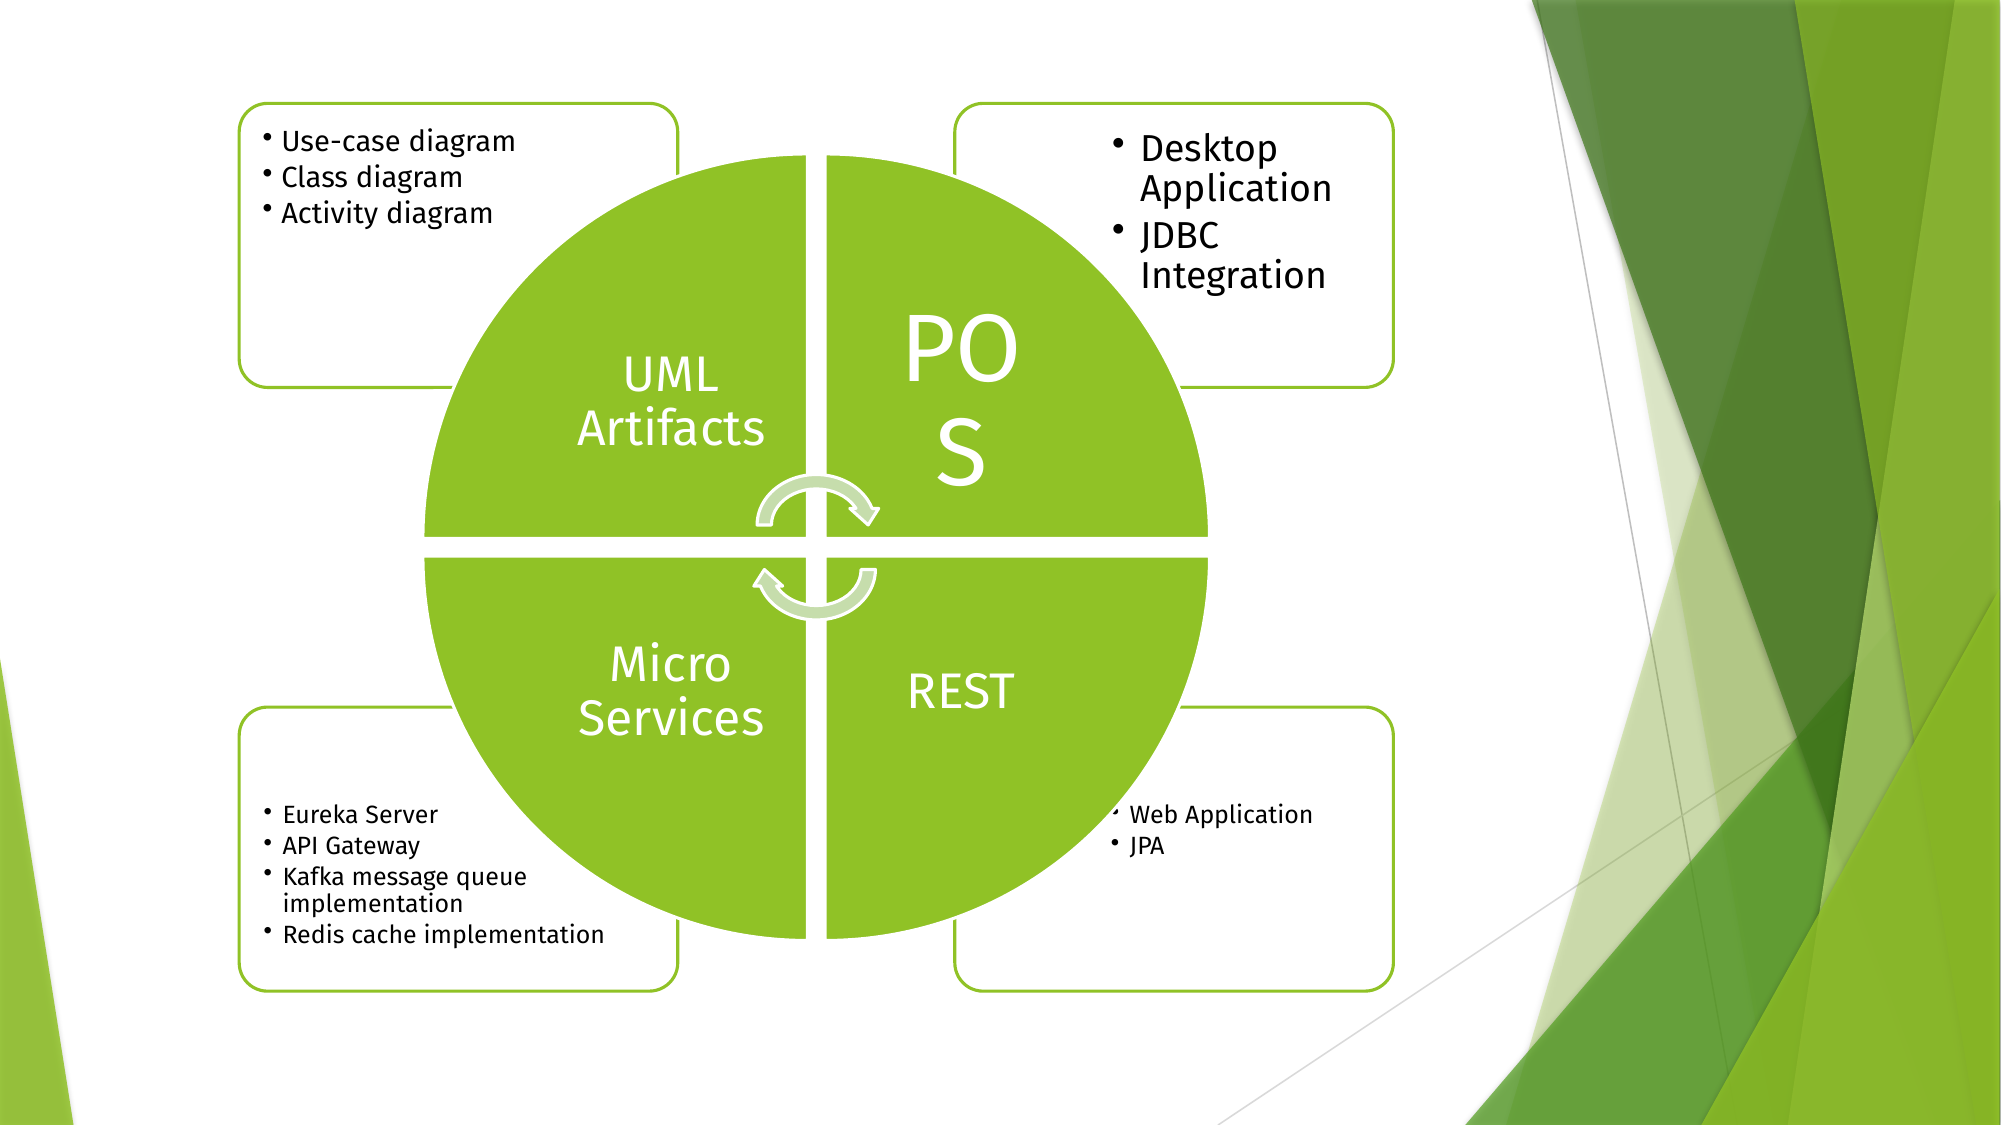

Web Application
JPA
Eureka Server
API Gateway
Kafka message queue implementation
Redis cache implementation
Desktop Application
JDBC Integration
Use-case diagram
Class diagram
Activity diagram
UML Artifacts
POS
REST
Micro Services